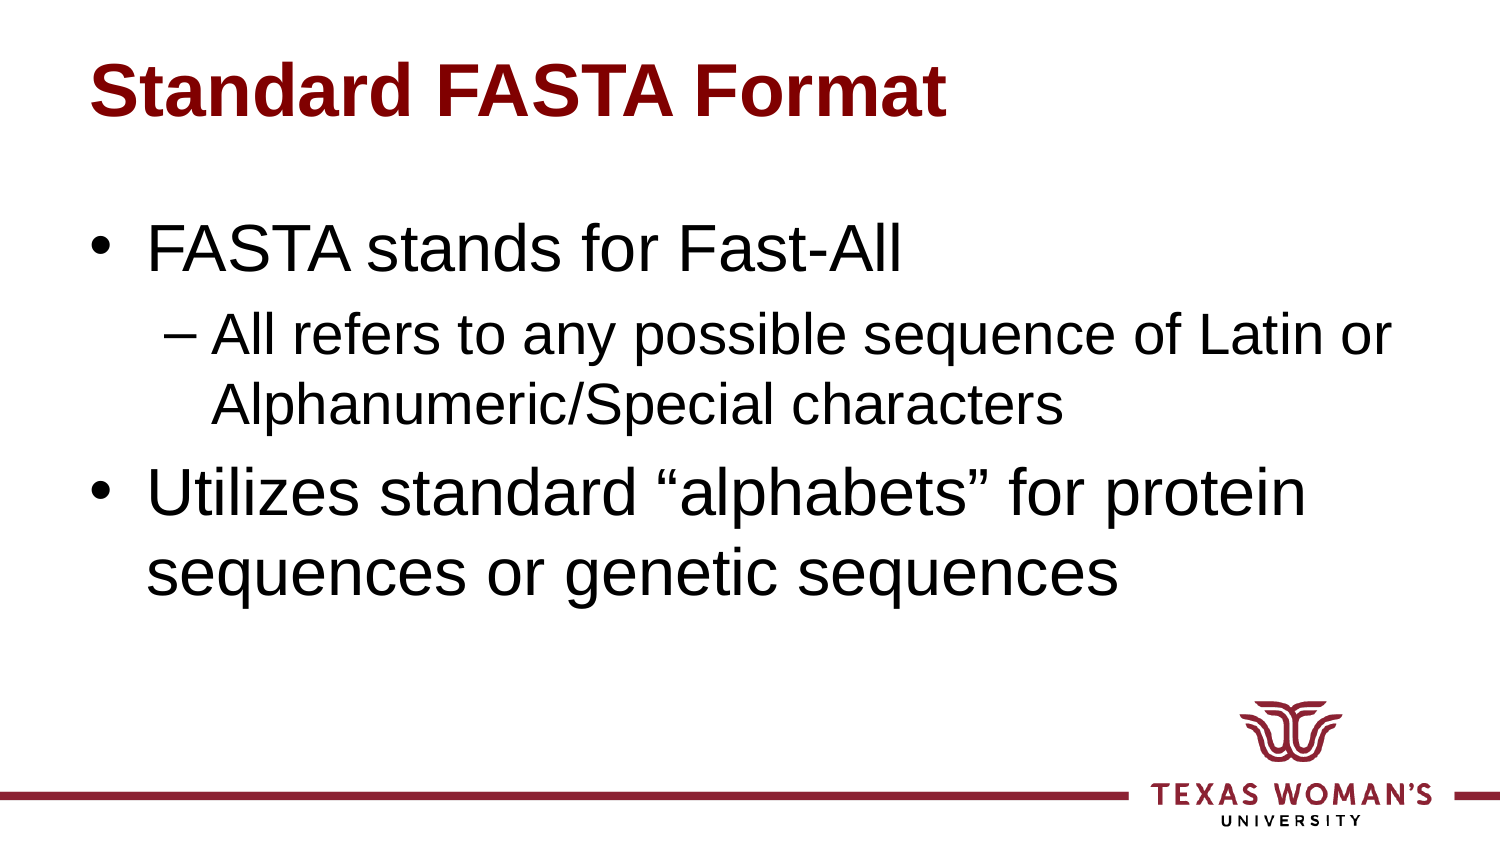

# Standard FASTA Format
FASTA stands for Fast-All
All refers to any possible sequence of Latin or Alphanumeric/Special characters
Utilizes standard “alphabets” for protein sequences or genetic sequences